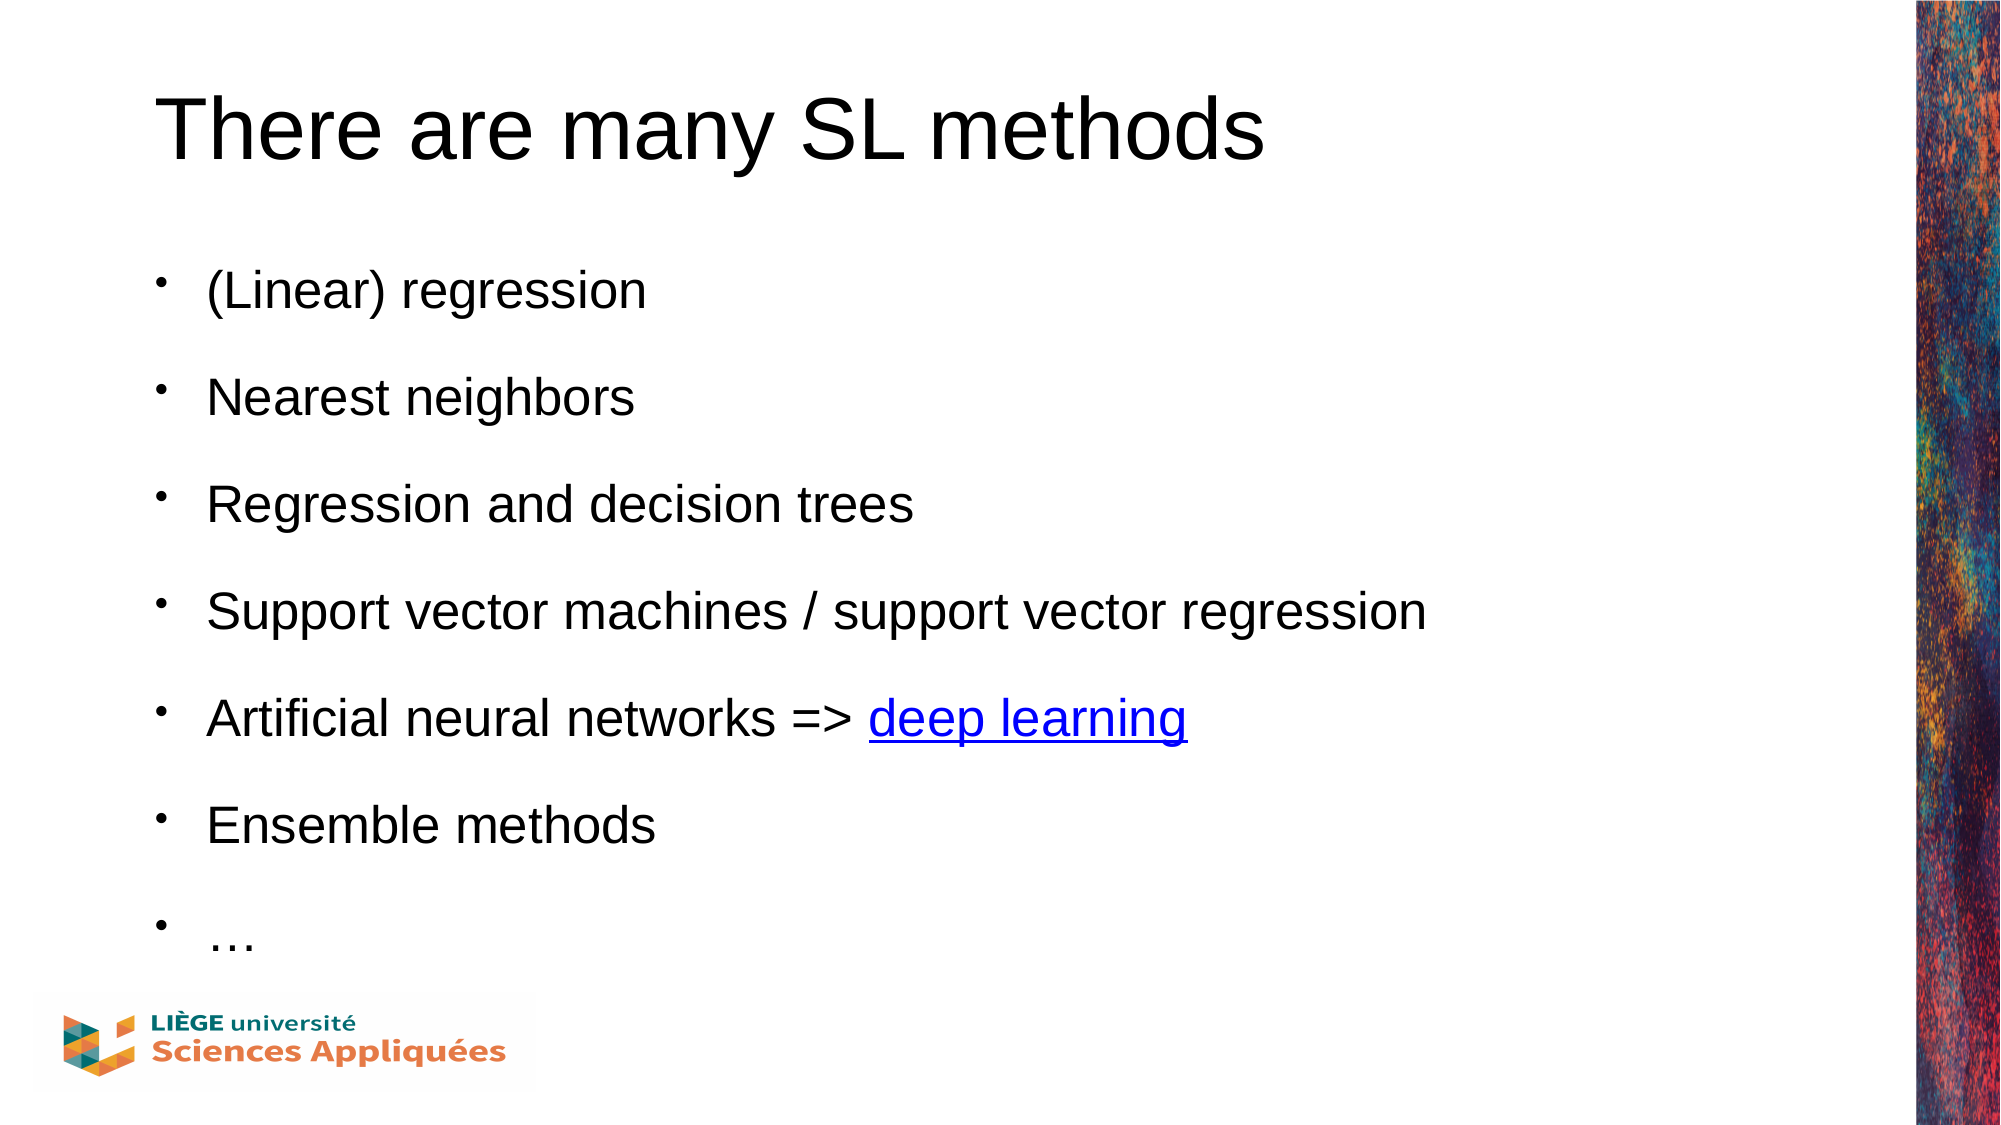

# There are many SL methods
(Linear) regression
Nearest neighbors
Regression and decision trees
Support vector machines / support vector regression
Artificial neural networks => deep learning
Ensemble methods
…